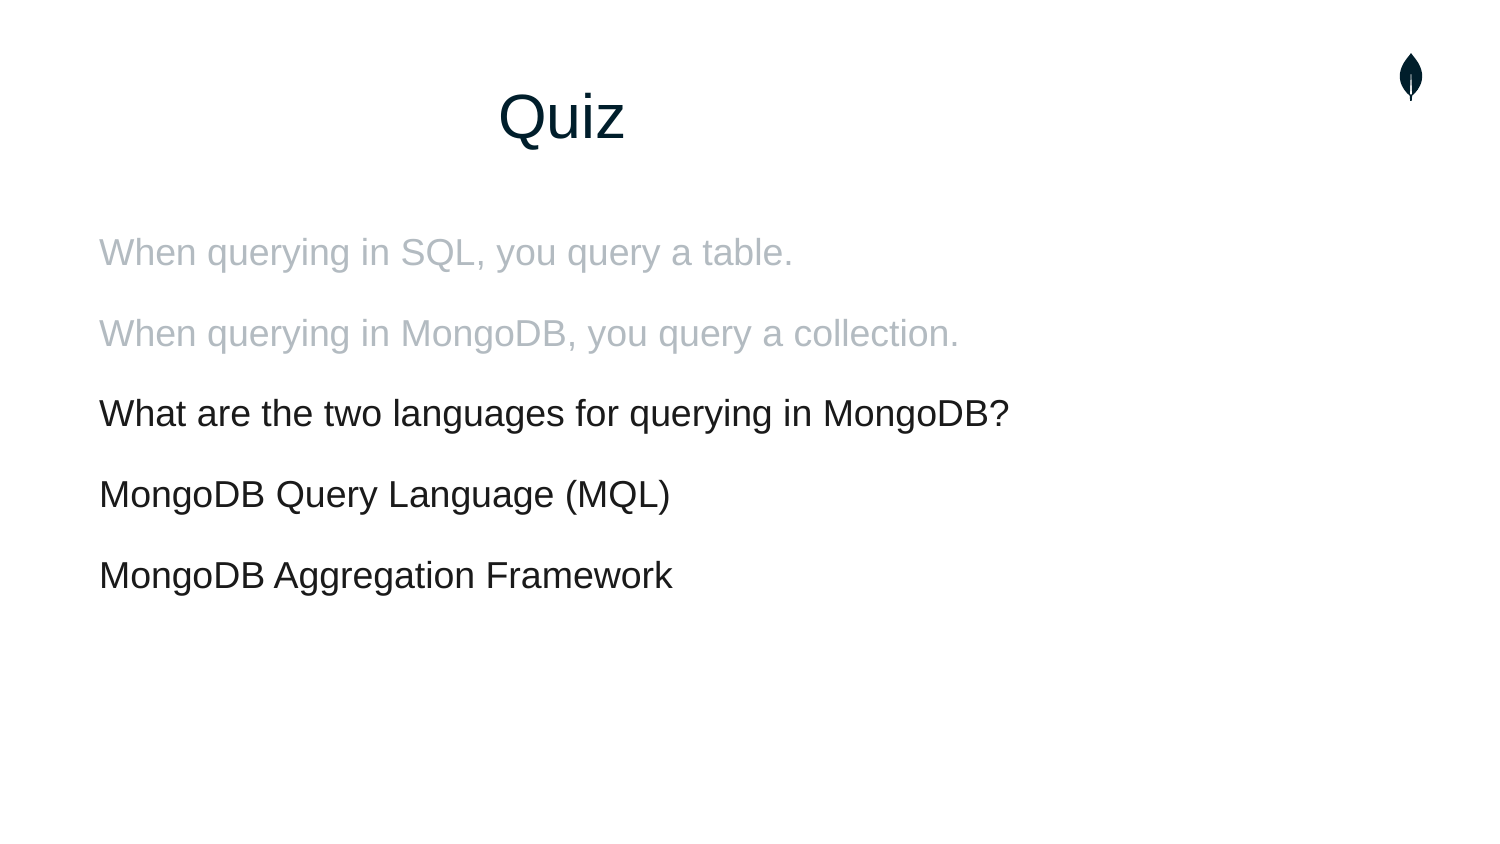

# Quiz
When querying in SQL, you query a table.
When querying in MongoDB, you query a collection.
What are the two languages for querying in MongoDB?
MongoDB Query Language (MQL)
MongoDB Aggregation Framework